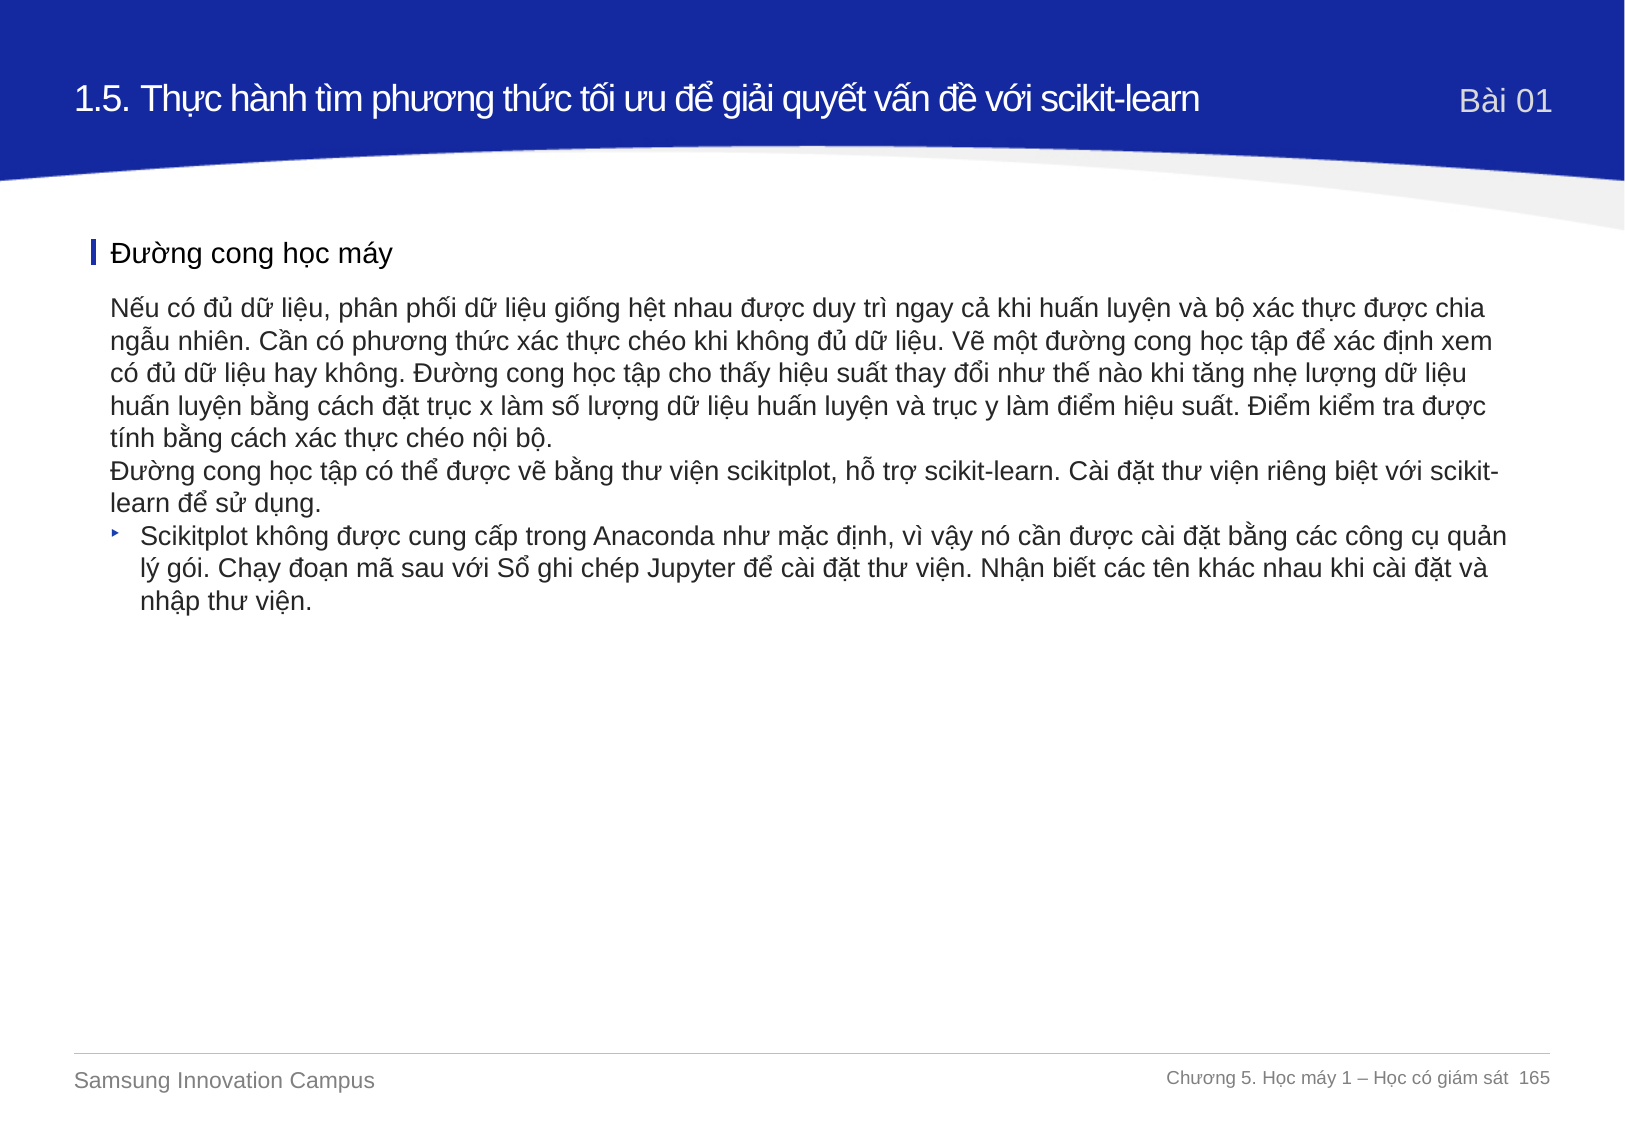

1.5. Thực hành tìm phương thức tối ưu để giải quyết vấn đề với scikit-learn
Bài 01
Đường cong học máy
Nếu có đủ dữ liệu, phân phối dữ liệu giống hệt nhau được duy trì ngay cả khi huấn luyện và bộ xác thực được chia ngẫu nhiên. Cần có phương thức xác thực chéo khi không đủ dữ liệu. Vẽ một đường cong học tập để xác định xem có đủ dữ liệu hay không. Đường cong học tập cho thấy hiệu suất thay đổi như thế nào khi tăng nhẹ lượng dữ liệu huấn luyện bằng cách đặt trục x làm số lượng dữ liệu huấn luyện và trục y làm điểm hiệu suất. Điểm kiểm tra được tính bằng cách xác thực chéo nội bộ.
Đường cong học tập có thể được vẽ bằng thư viện scikitplot, hỗ trợ scikit-learn. Cài đặt thư viện riêng biệt với scikit-learn để sử dụng.
Scikitplot không được cung cấp trong Anaconda như mặc định, vì vậy nó cần được cài đặt bằng các công cụ quản lý gói. Chạy đoạn mã sau với Sổ ghi chép Jupyter để cài đặt thư viện. Nhận biết các tên khác nhau khi cài đặt và nhập thư viện.